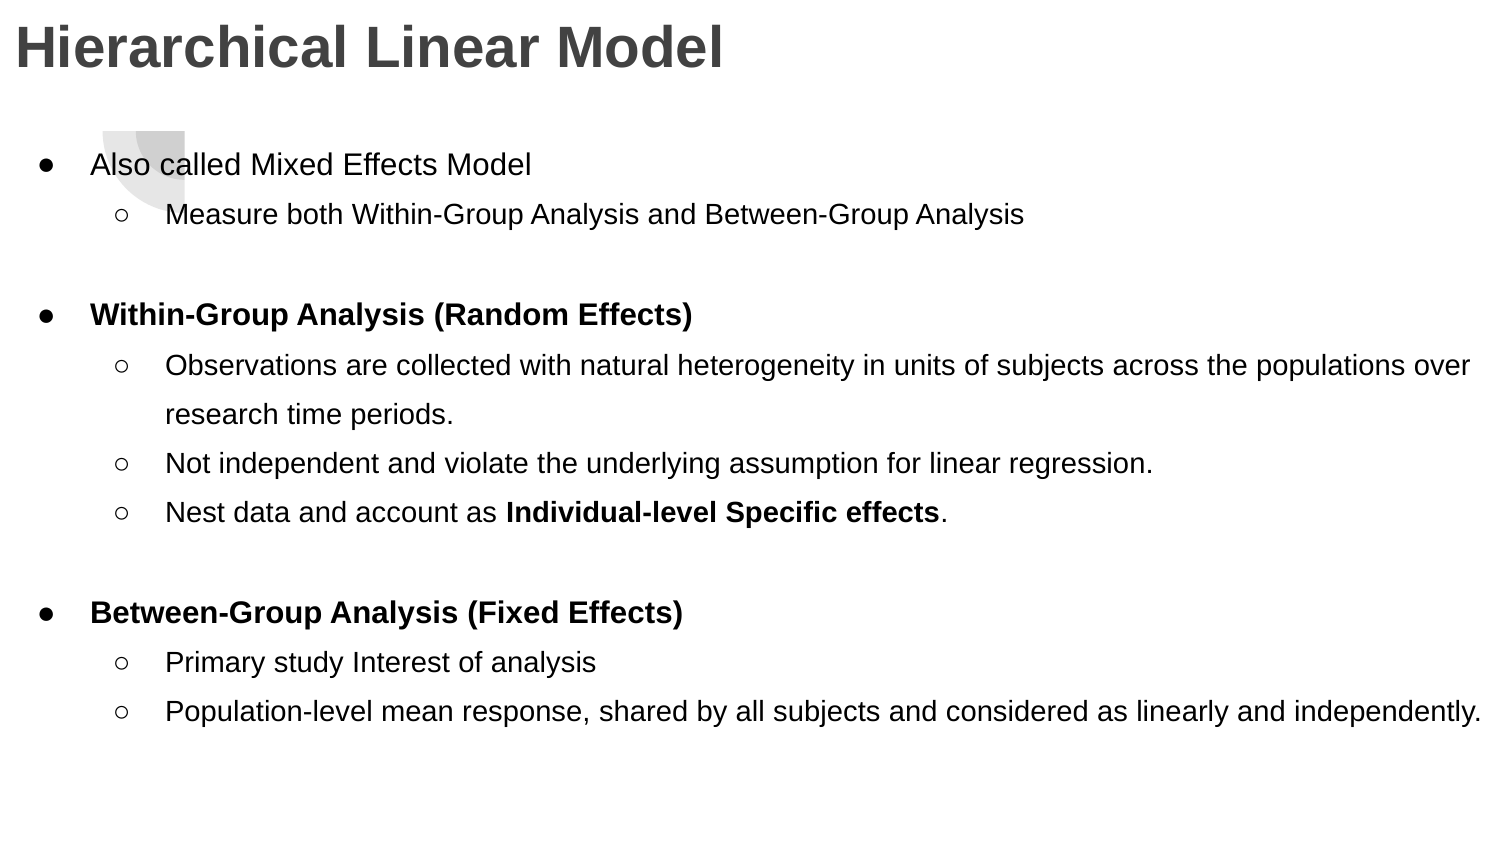

# Hierarchical Linear Model
Also called Mixed Effects Model
Measure both Within-Group Analysis and Between-Group Analysis

Within-Group Analysis (Random Effects)
Observations are collected with natural heterogeneity in units of subjects across the populations over research time periods.
Not independent and violate the underlying assumption for linear regression.
Nest data and account as Individual-level Specific effects.

Between-Group Analysis (Fixed Effects)
Primary study Interest of analysis
Population-level mean response, shared by all subjects and considered as linearly and independently.